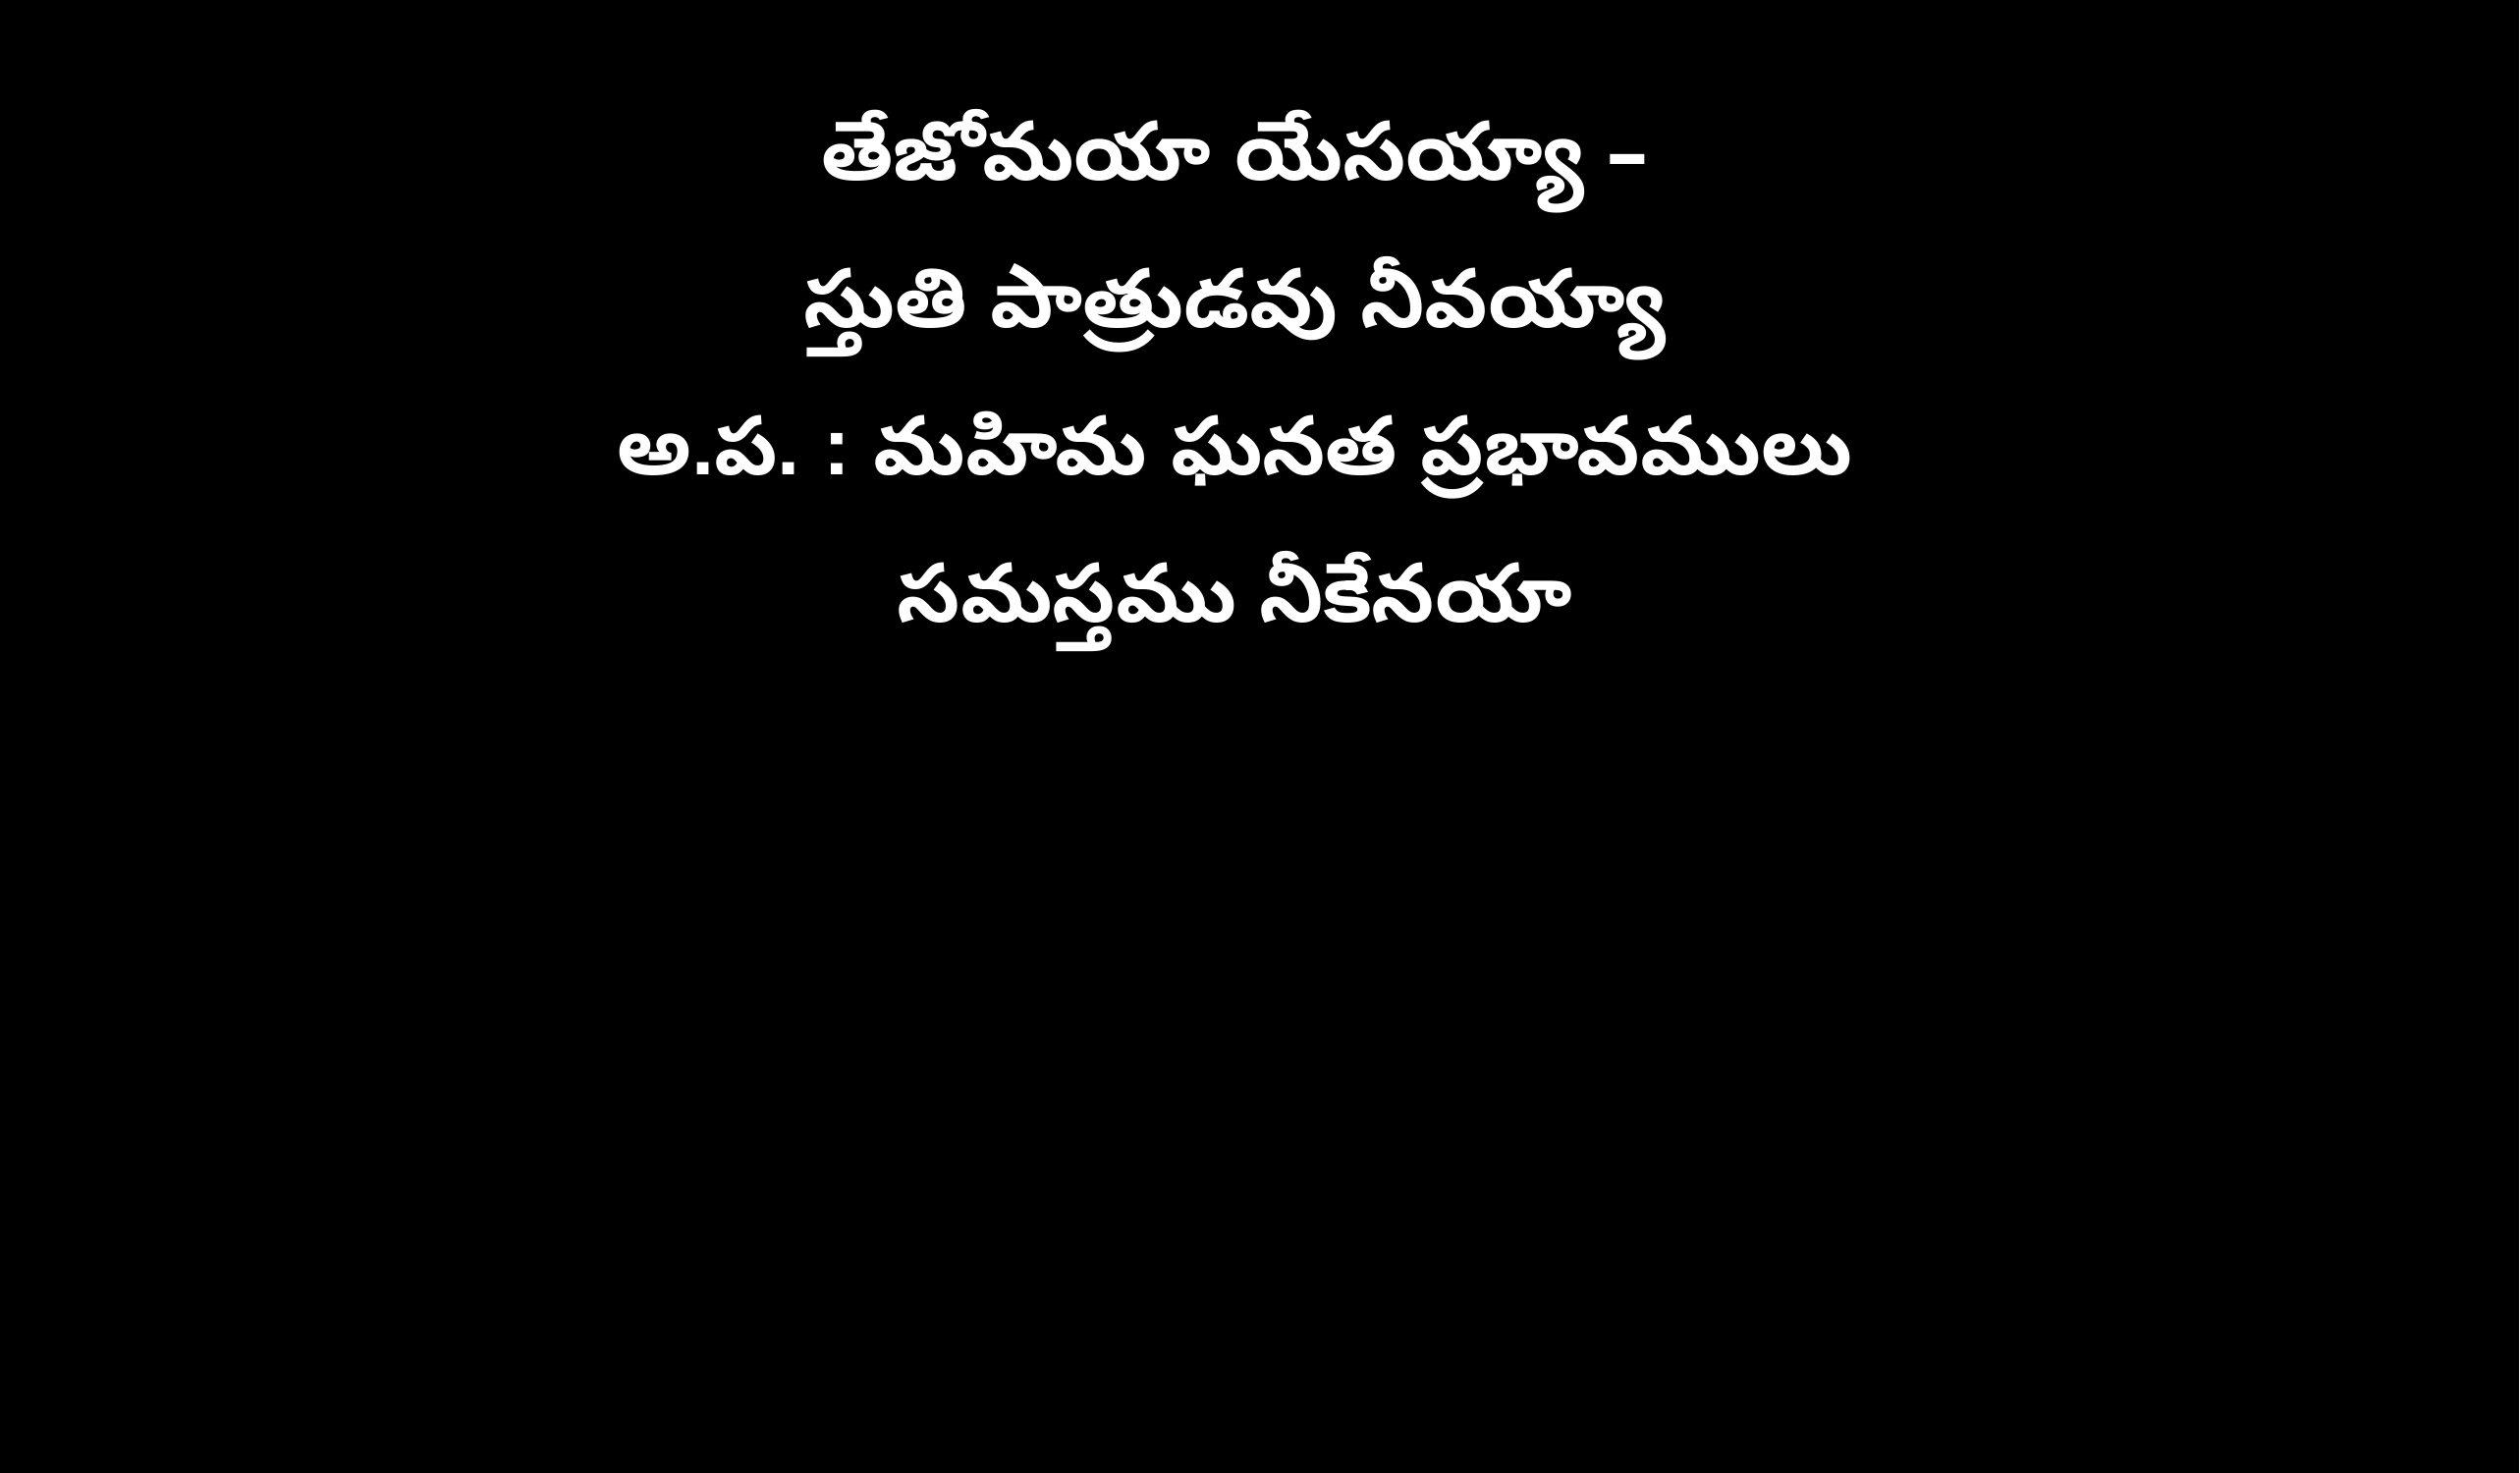

తేజోమయా యేసయ్యా –
స్తుతి పాత్రుడవు నీవయ్యా
అ.ప. : మహిమ ఘనత ప్రభావములు
సమస్తము నీకేనయా